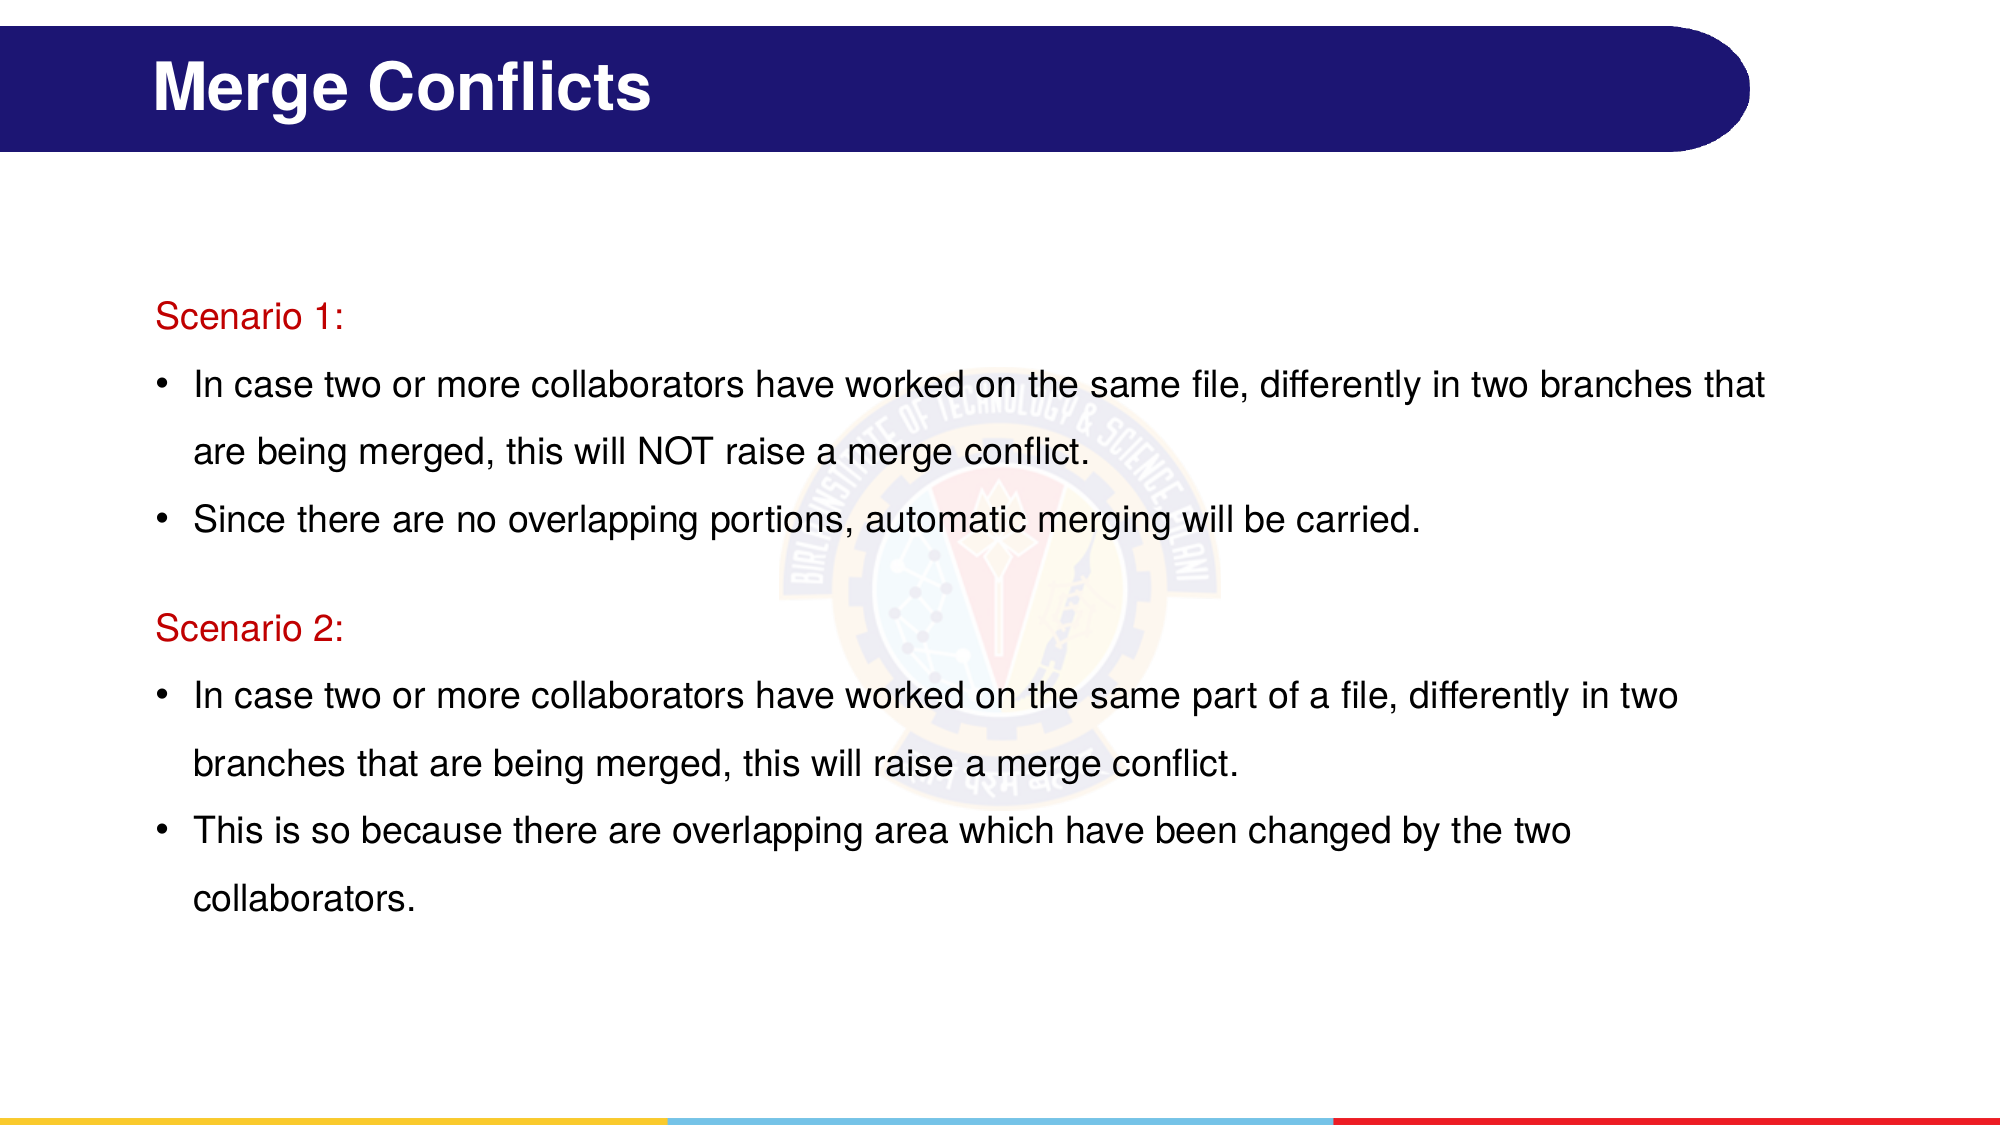

# Merge Conflicts

Scenario 1:
In case two or more collaborators have worked on the same file, differently in two branches that are being merged, this will NOT raise a merge conflict.
Since there are no overlapping portions, automatic merging will be carried.

Scenario 2:
In case two or more collaborators have worked on the same part of a file, differently in two branches that are being merged, this will raise a merge conflict.
This is so because there are overlapping area which have been changed by the two collaborators.